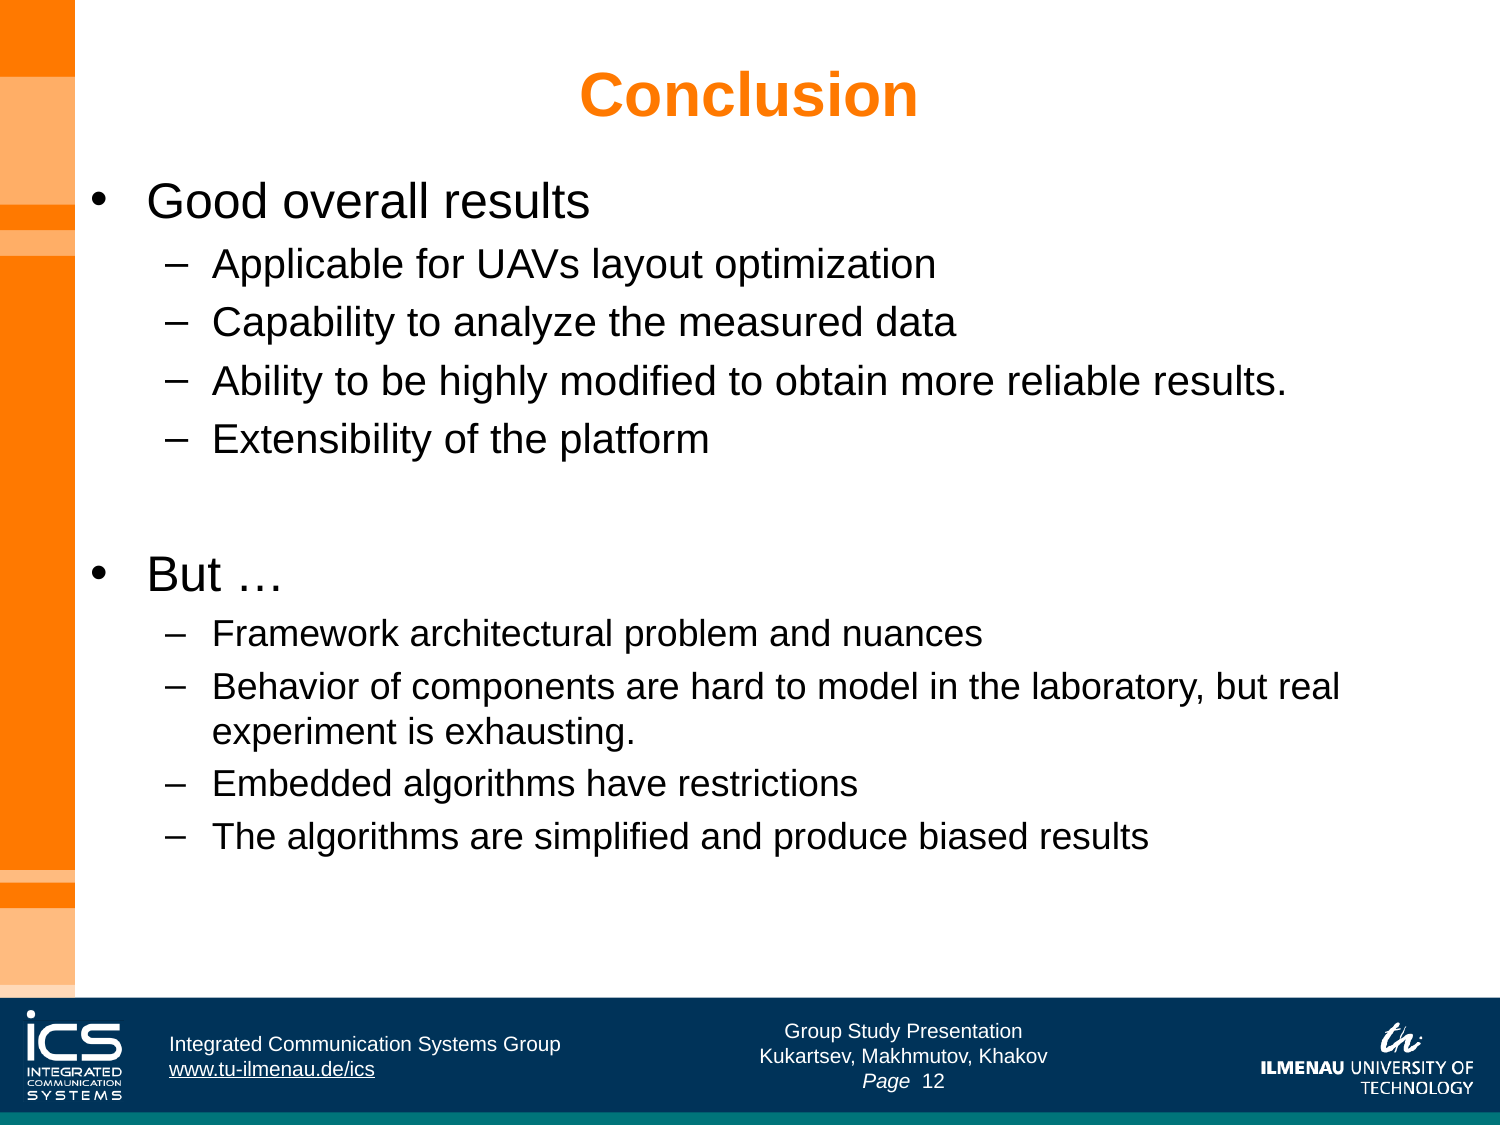

# Conclusion
Good overall results
Applicable for UAVs layout optimization
Capability to analyze the measured data
Ability to be highly modified to obtain more reliable results.
Extensibility of the platform

But …
Framework architectural problem and nuances
Behavior of components are hard to model in the laboratory, but real experiment is exhausting.
Embedded algorithms have restrictions
The algorithms are simplified and produce biased results